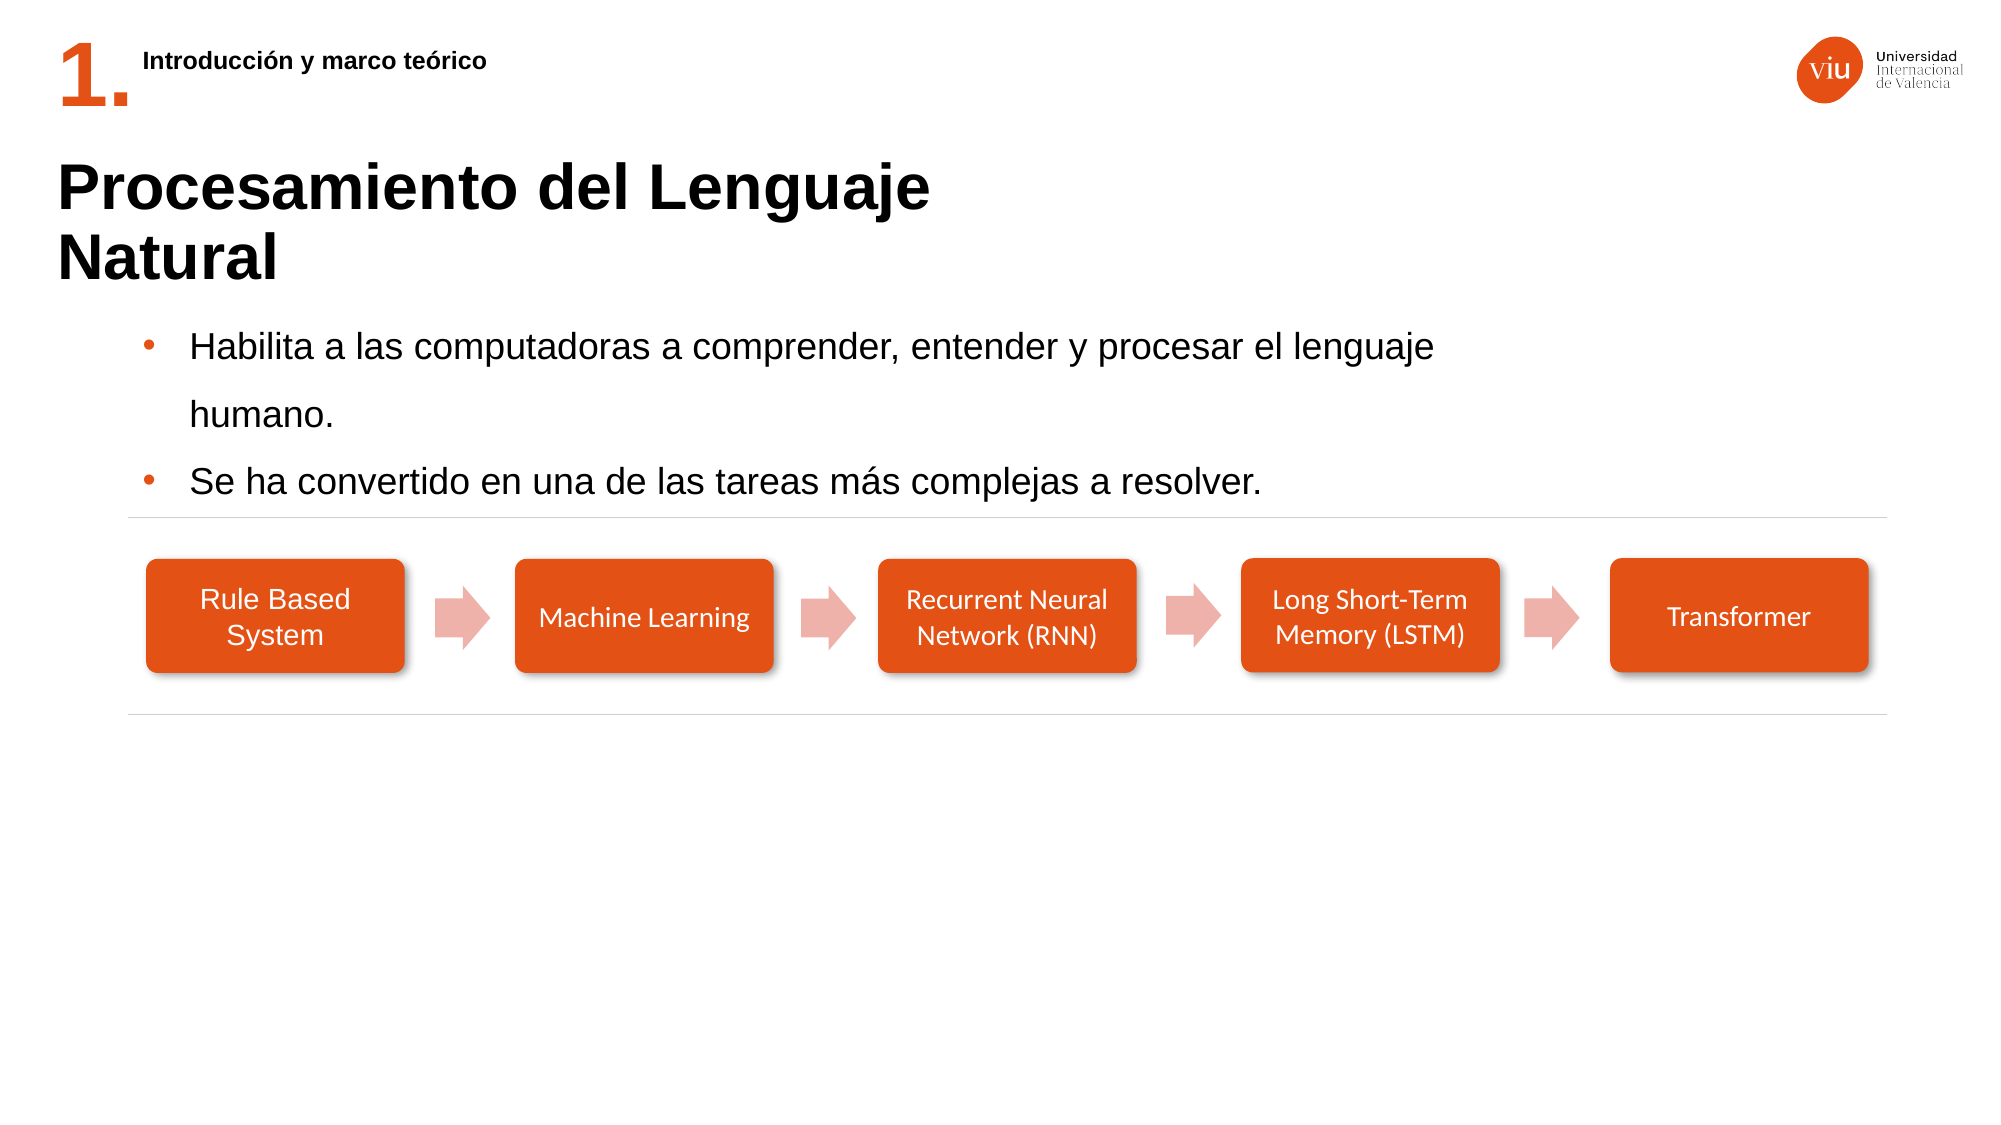

Introducción y marco teórico
1.
Procesamiento del Lenguaje Natural
Habilita a las computadoras a comprender, entender y procesar el lenguaje humano.
Se ha convertido en una de las tareas más complejas a resolver.
Transformer
Long Short-Term Memory (LSTM)
Machine Learning
Recurrent Neural Network (RNN)
Rule Based System